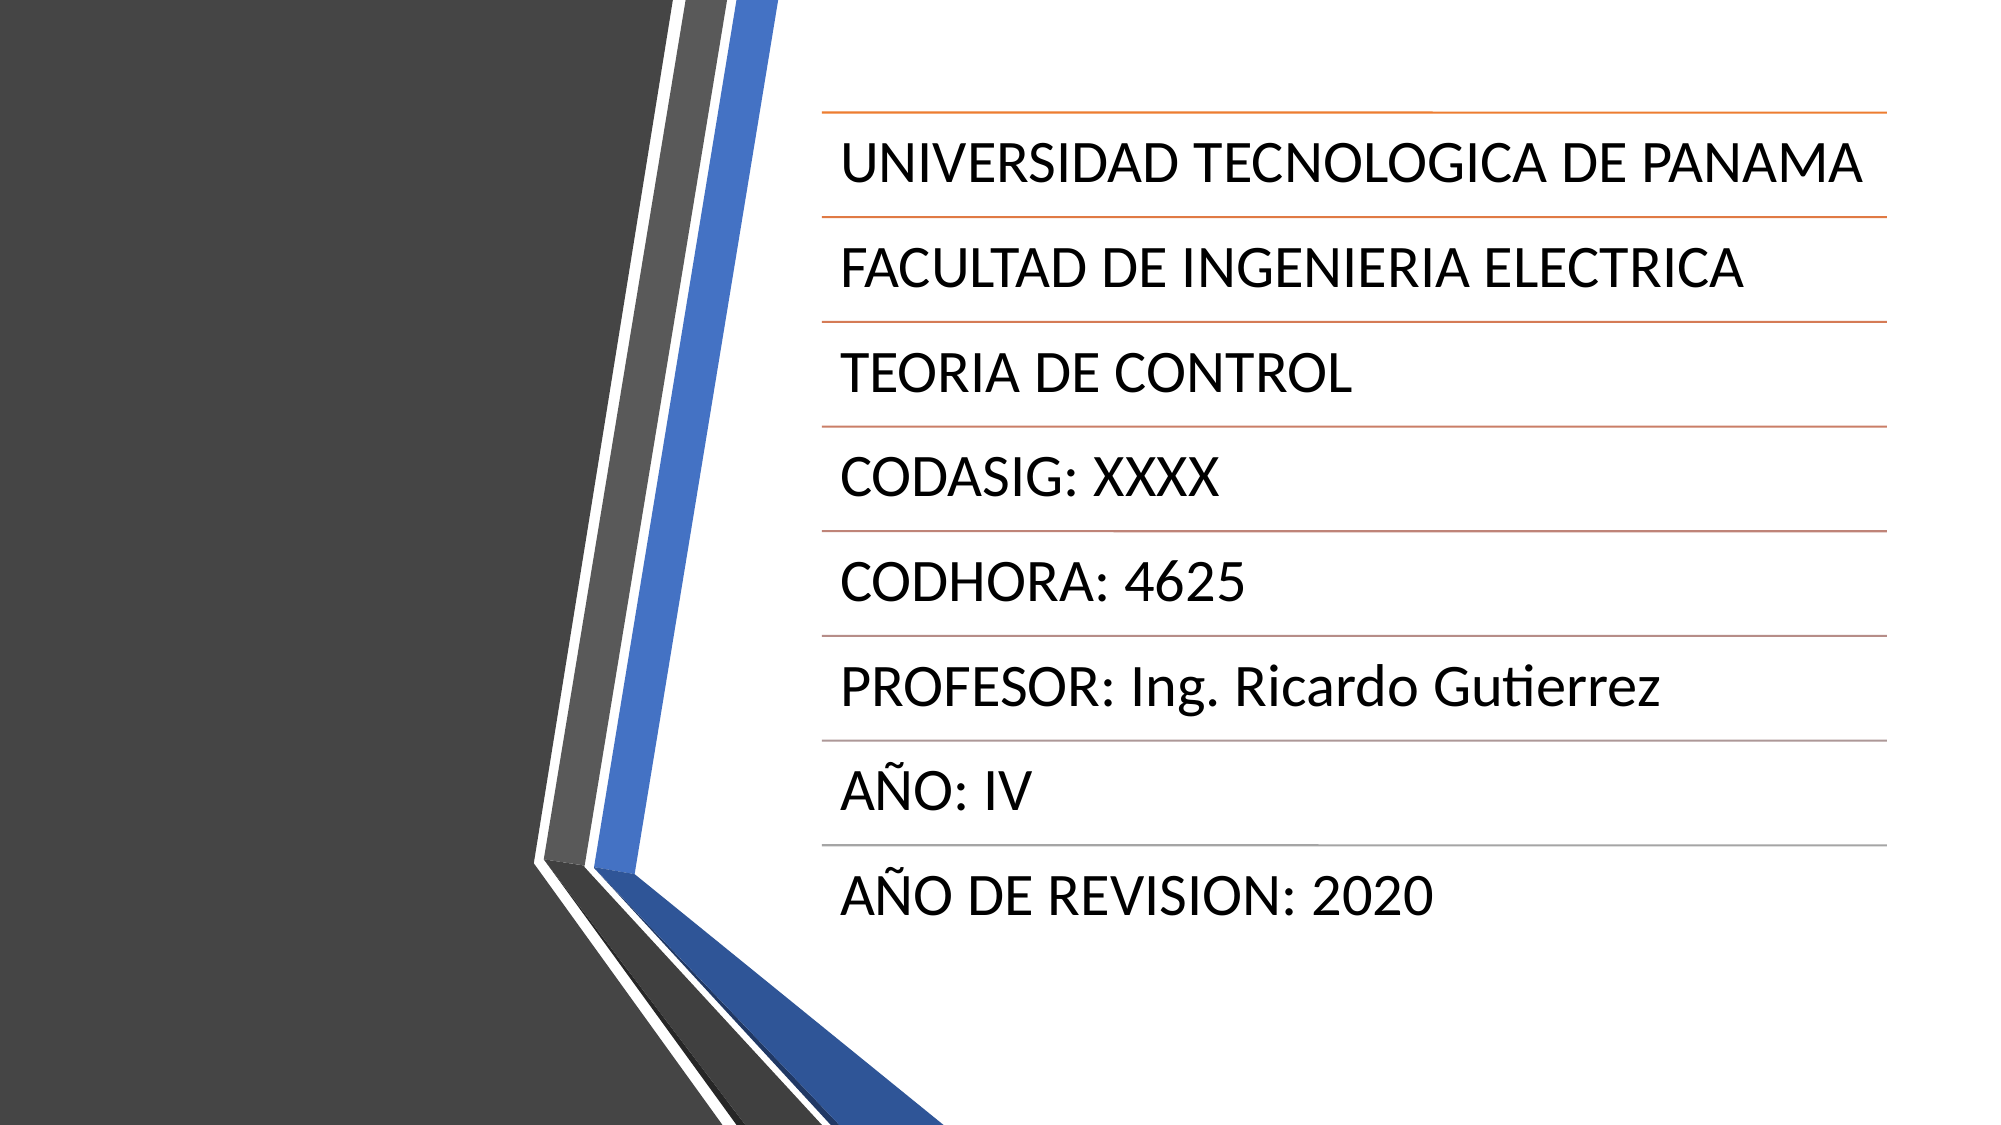

UNIVERSIDAD TECNOLOGICA DE PANAMA
FACULTAD DE INGENIERIA ELECTRICA
TEORIA DE CONTROL
CODASIG: XXXX
CODHORA: 4625
PROFESOR: Ing. Ricardo Gutierrez
AÑO: IV
AÑO DE REVISION: 2020